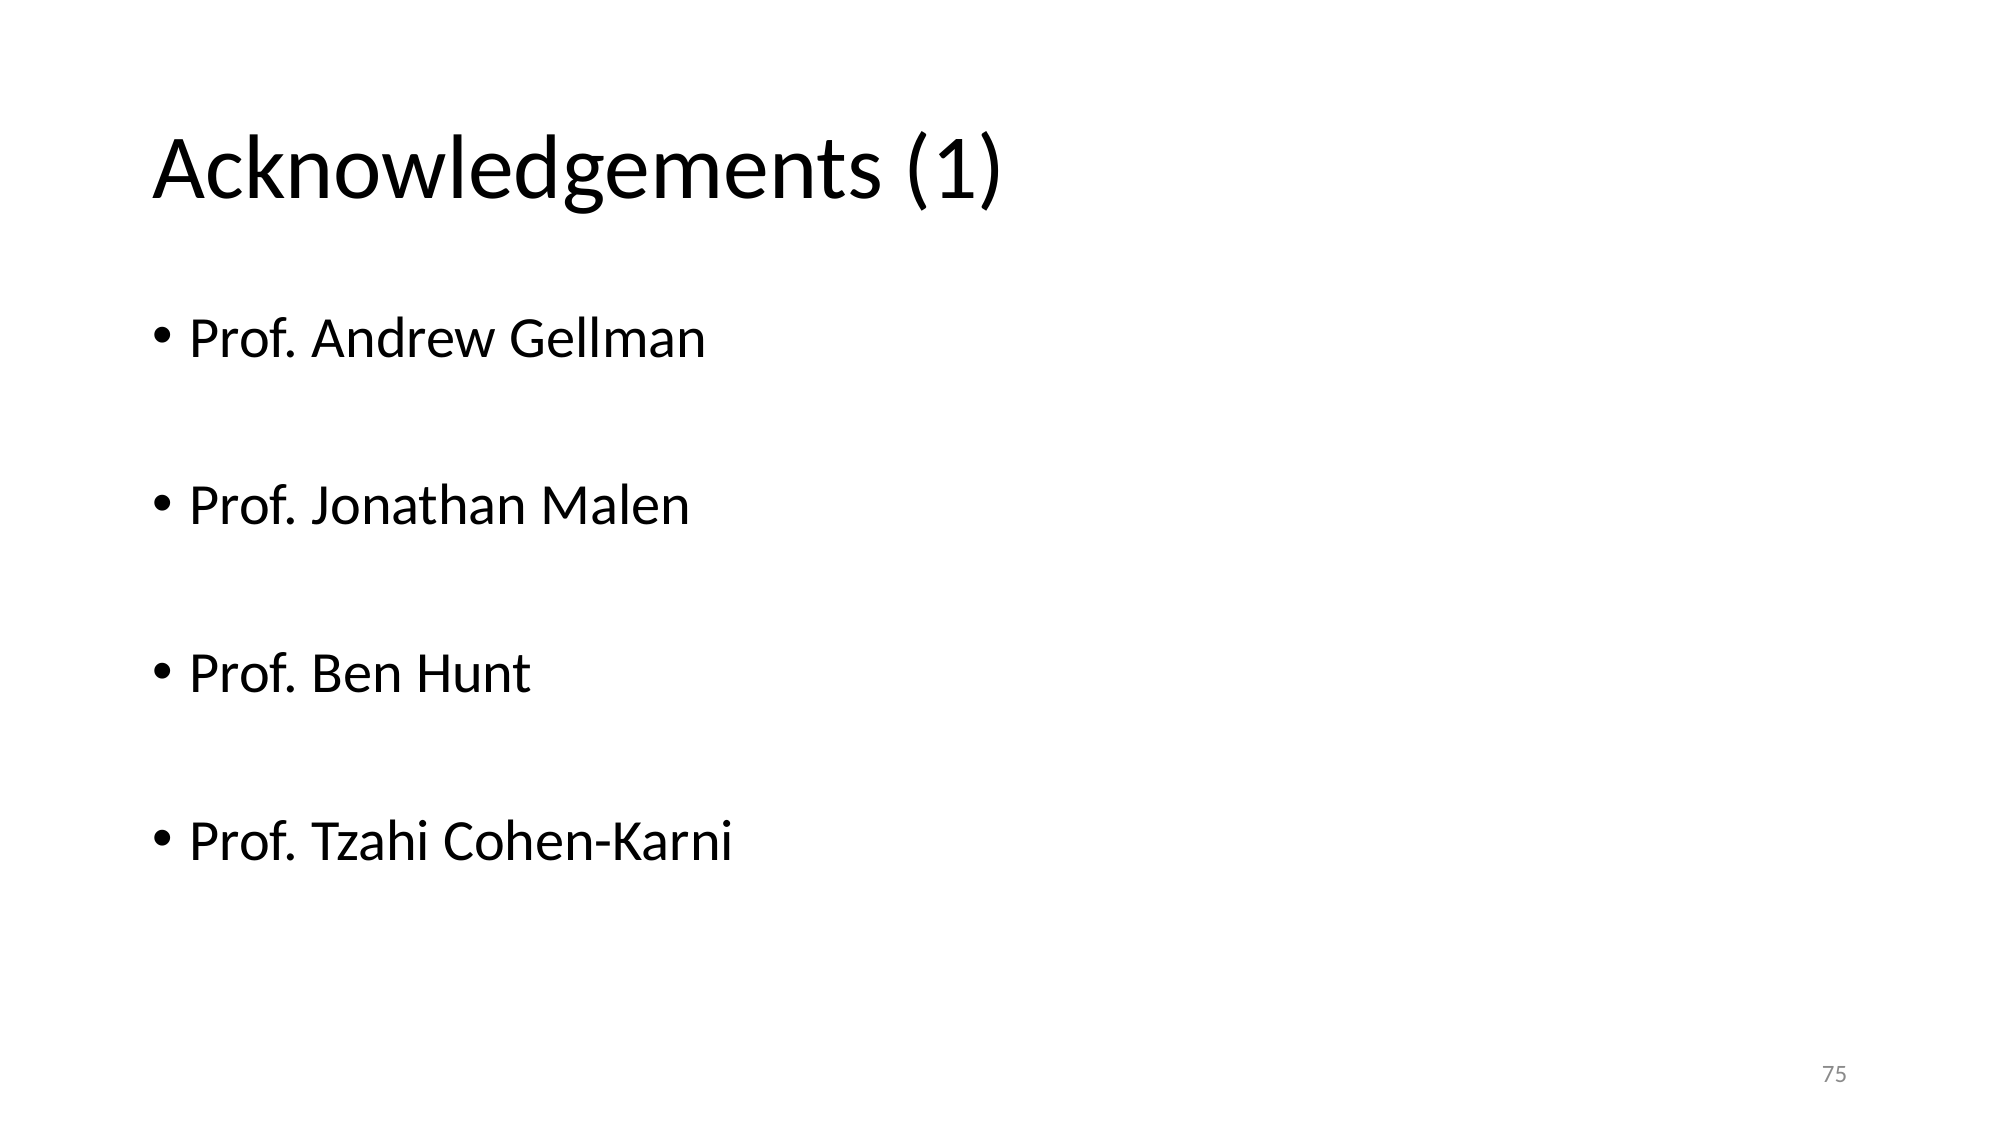

# Acknowledgements (1)
Prof. Andrew Gellman

Prof. Jonathan Malen

Prof. Ben Hunt

Prof. Tzahi Cohen-Karni

75